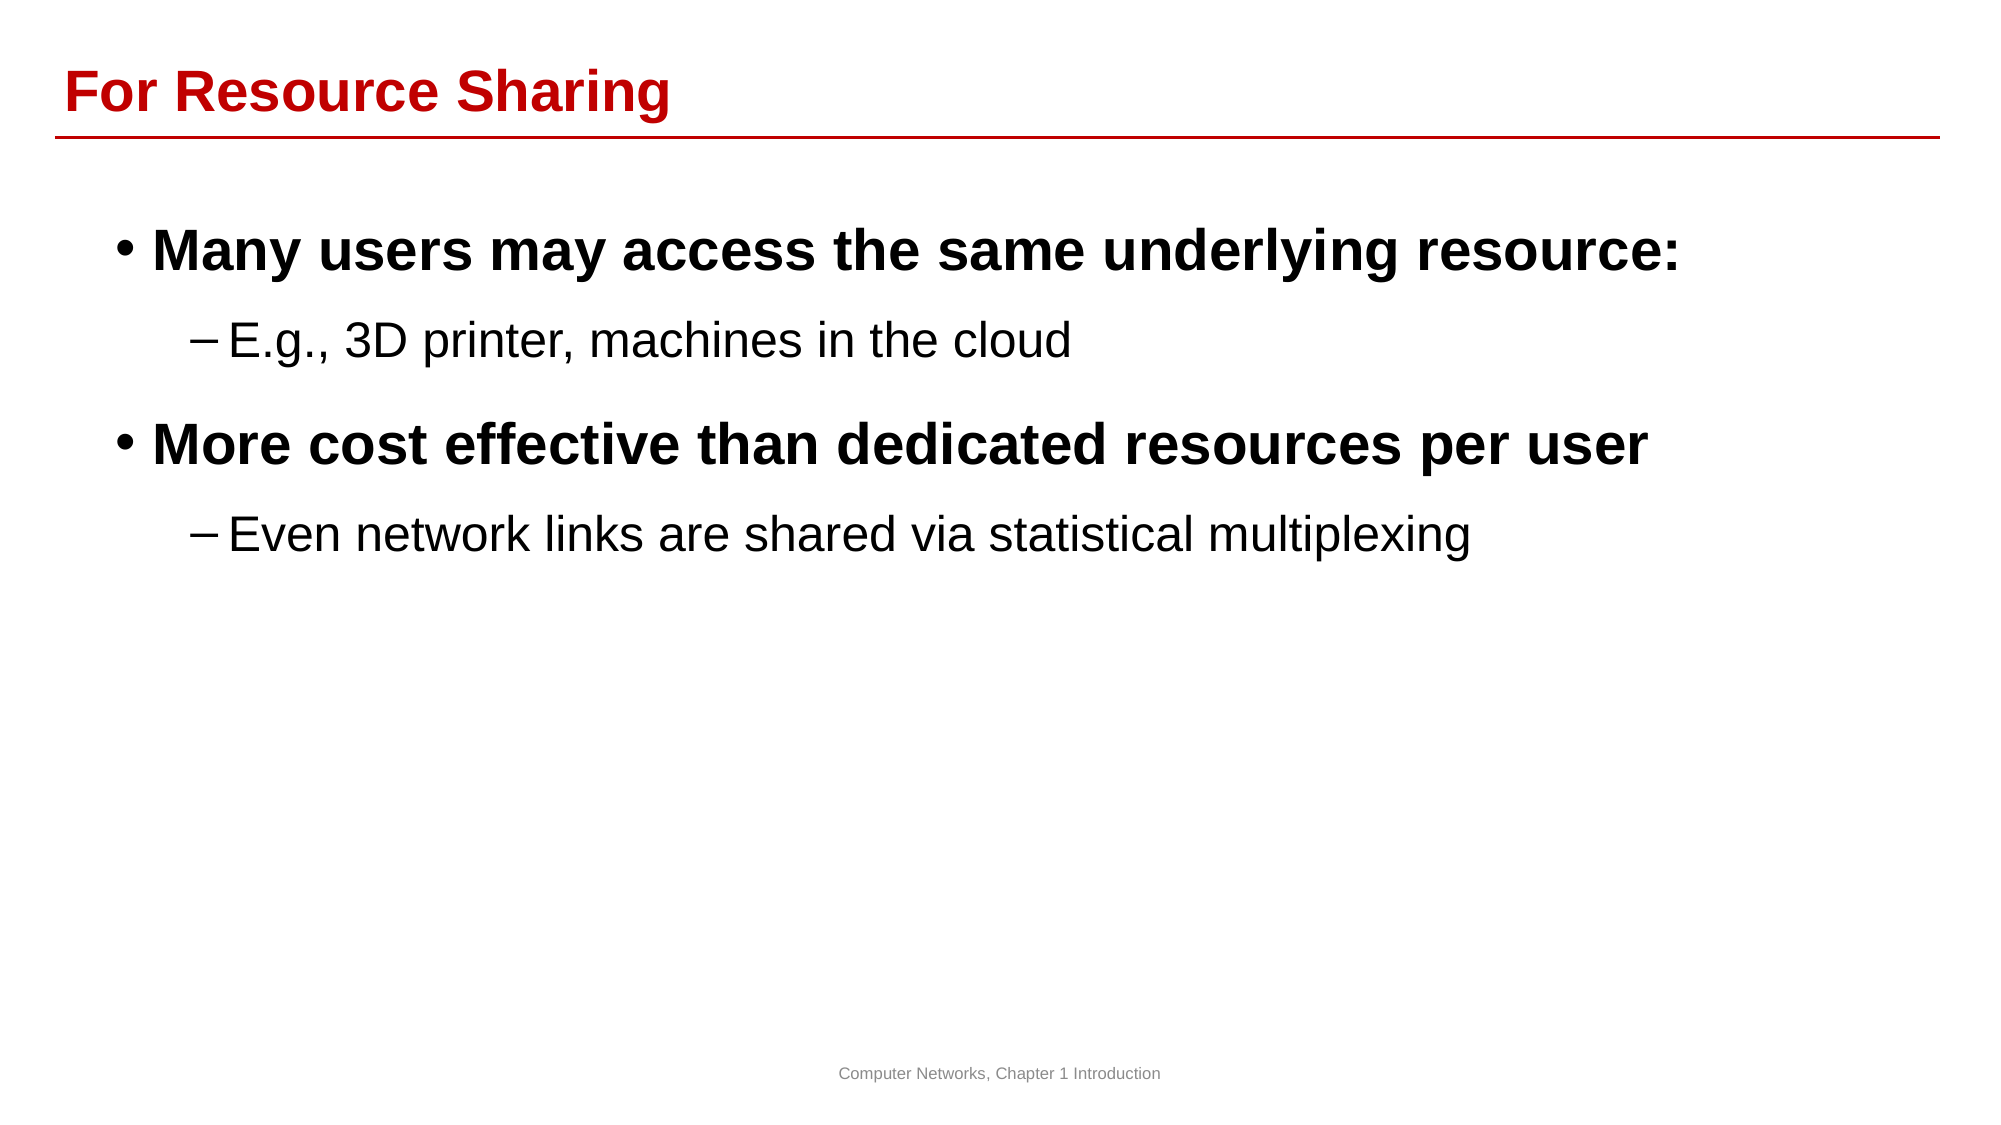

For Resource Sharing
Many users may access the same underlying resource:
E.g., 3D printer, machines in the cloud
More cost effective than dedicated resources per user
Even network links are shared via statistical multiplexing
Computer Networks, Chapter 1 Introduction